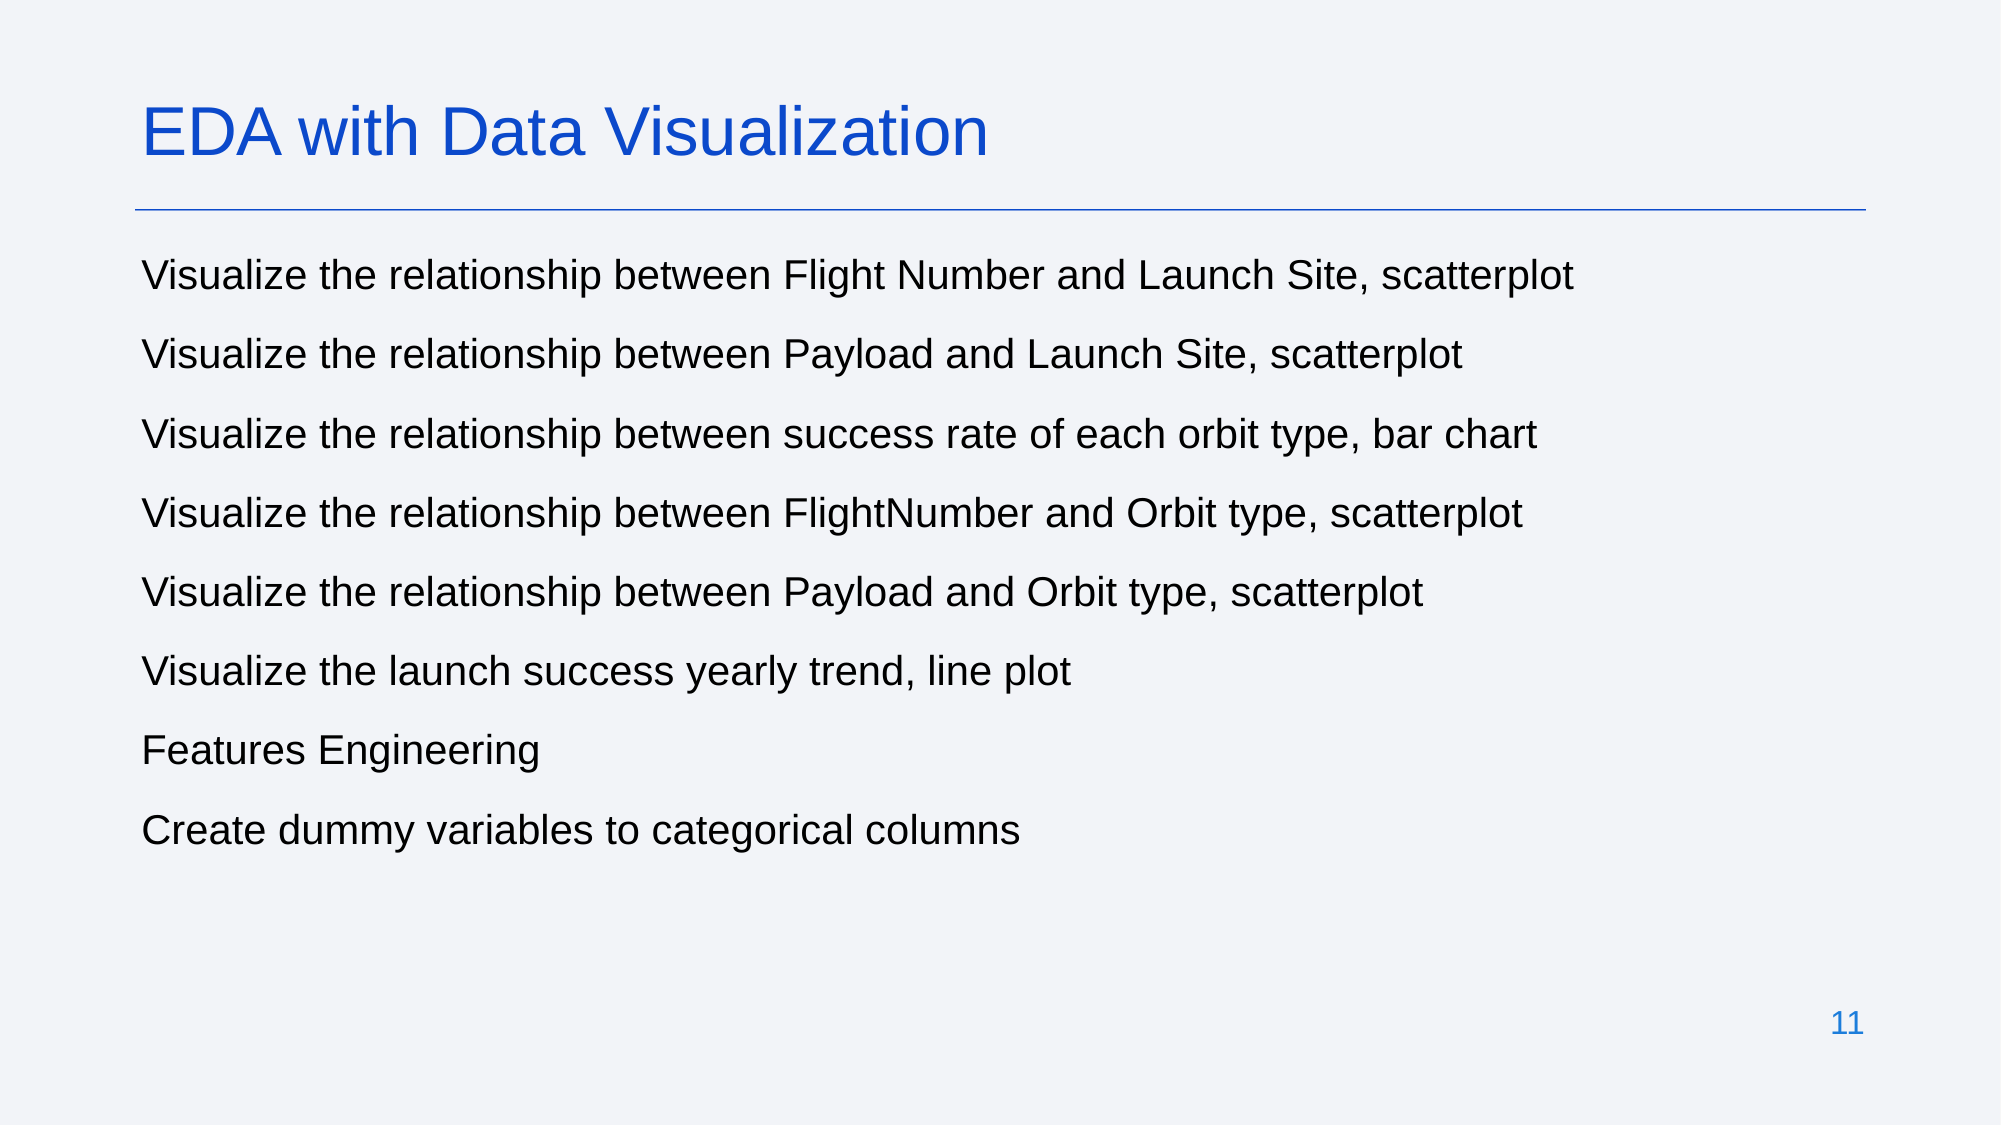

EDA with Data Visualization
Visualize the relationship between Flight Number and Launch Site, scatterplot
Visualize the relationship between Payload and Launch Site, scatterplot
Visualize the relationship between success rate of each orbit type, bar chart
Visualize the relationship between FlightNumber and Orbit type, scatterplot
Visualize the relationship between Payload and Orbit type, scatterplot
Visualize the launch success yearly trend, line plot
Features Engineering
Create dummy variables to categorical columns

11